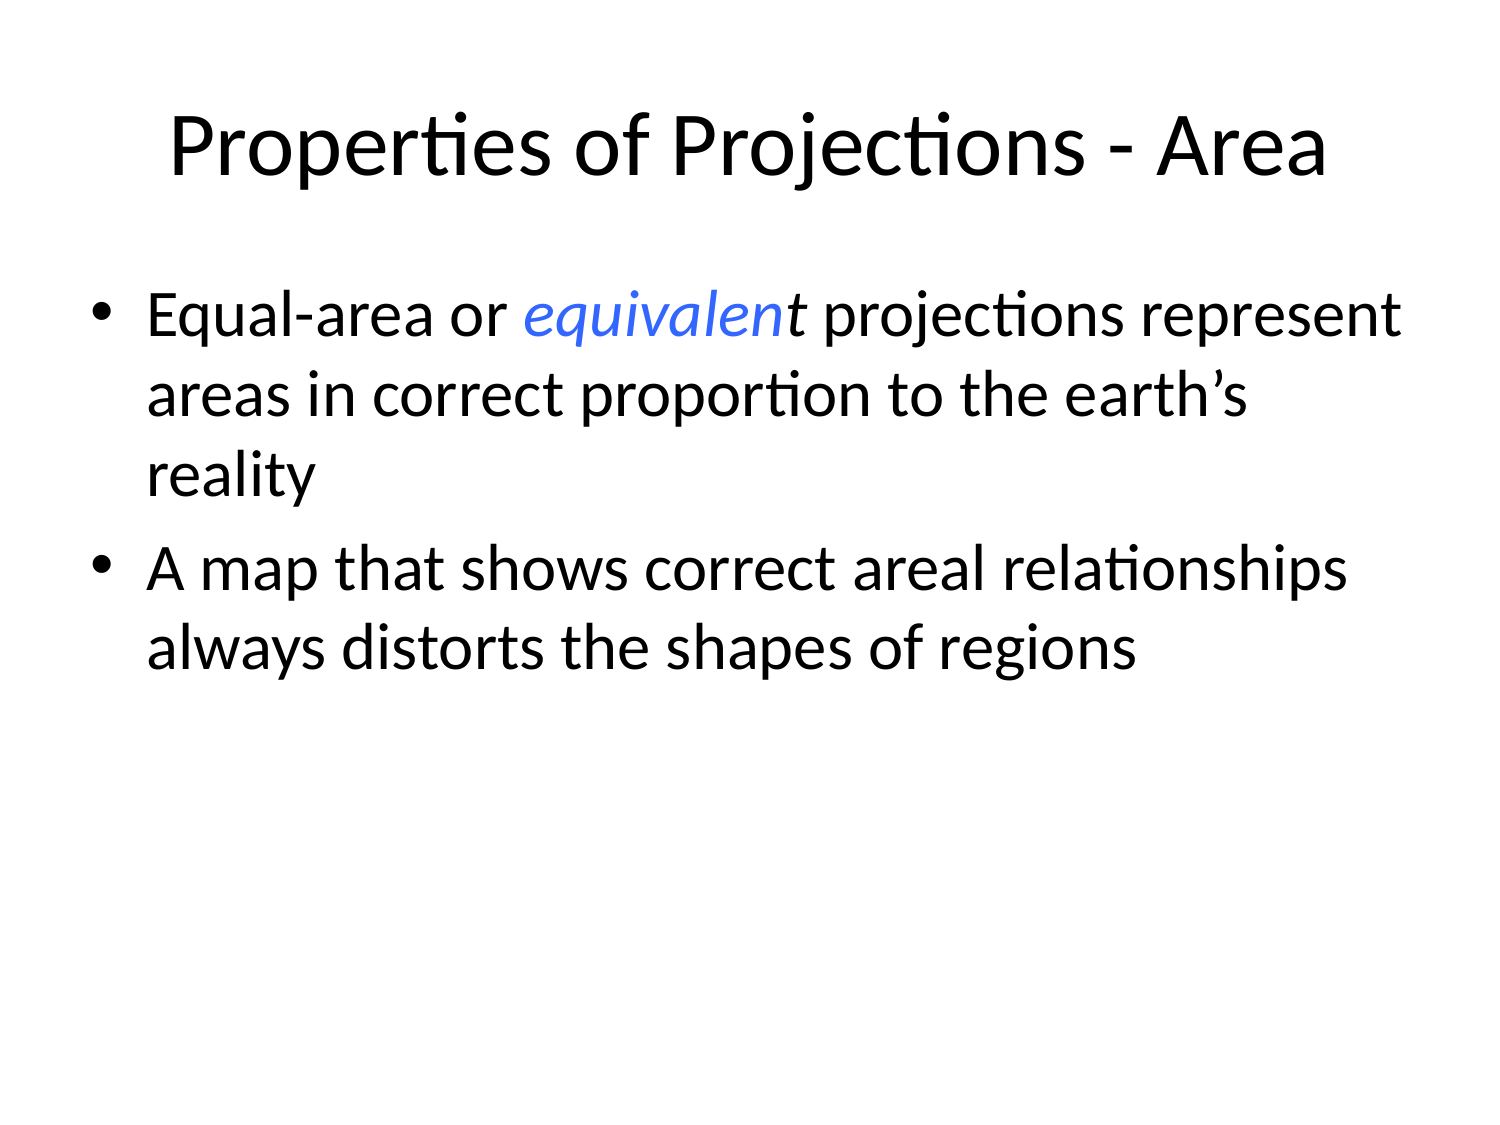

# Properties of Projections - Area
Equal-area or equivalent projections represent areas in correct proportion to the earth’s reality
A map that shows correct areal relationships always distorts the shapes of regions